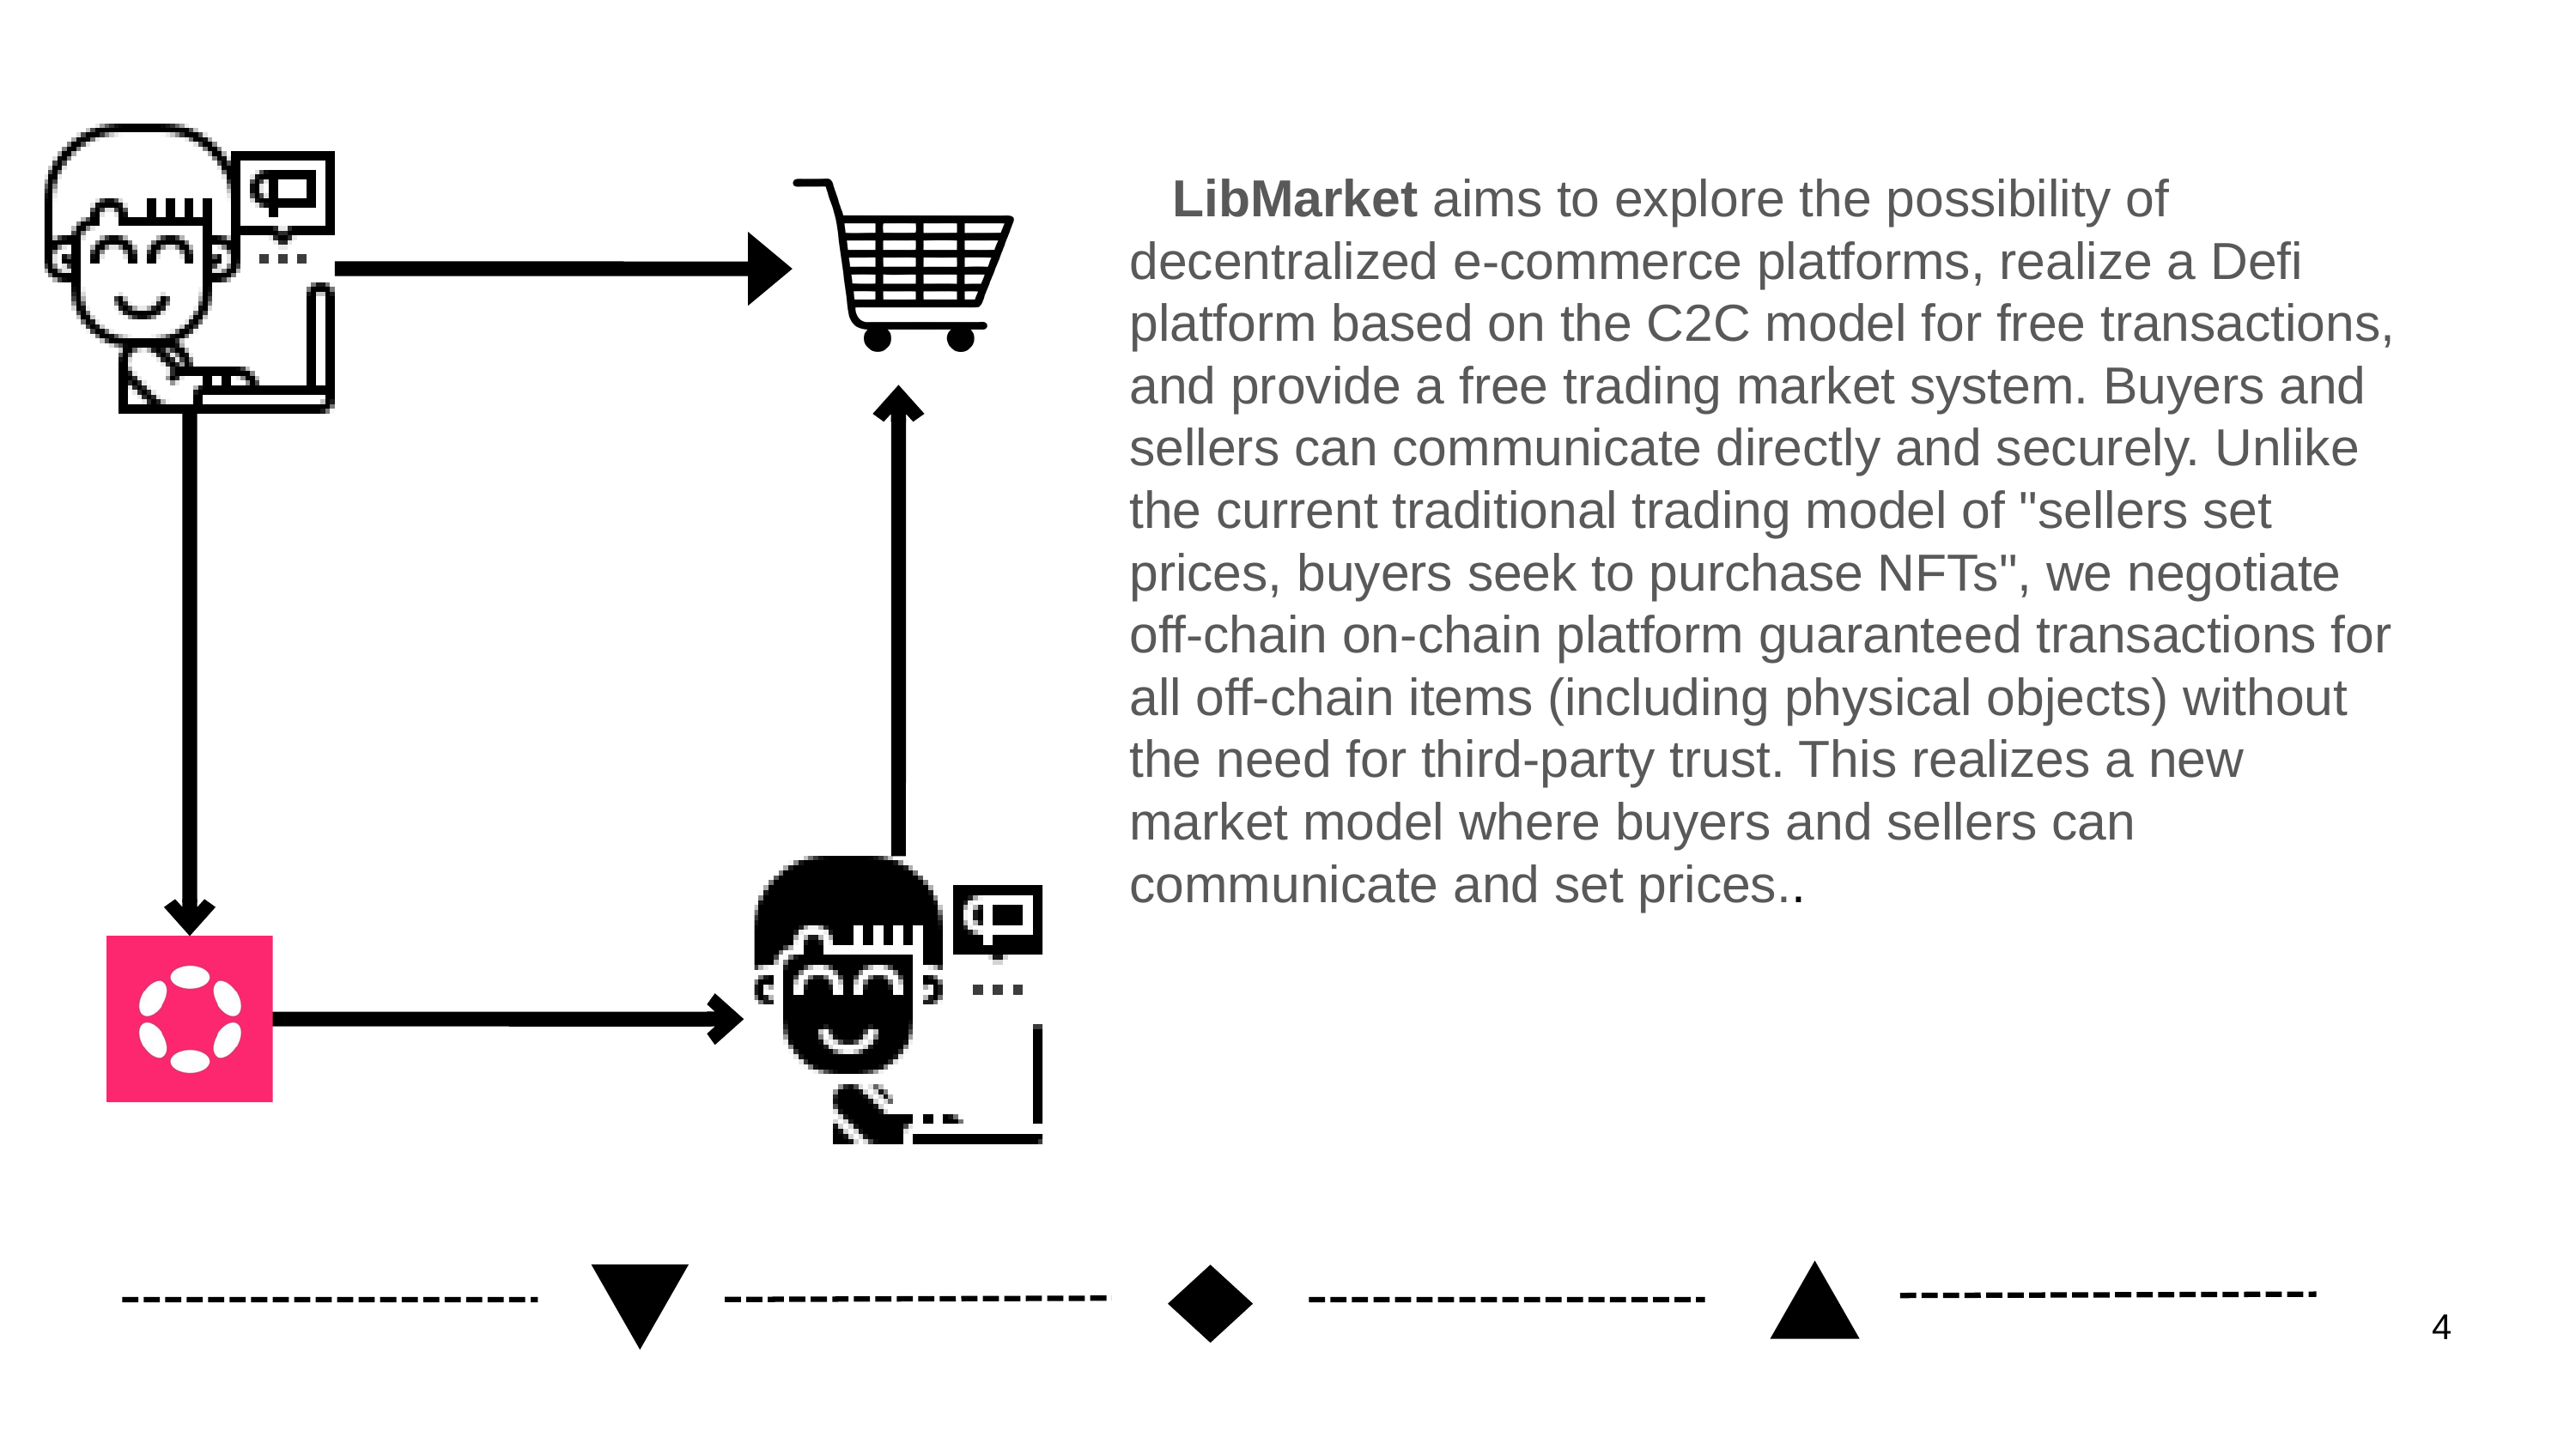

LibMarket aims to explore the possibility of decentralized e-commerce platforms, realize a Defi platform based on the C2C model for free transactions, and provide a free trading market system. Buyers and sellers can communicate directly and securely. Unlike the current traditional trading model of "sellers set prices, buyers seek to purchase NFTs", we negotiate off-chain on-chain platform guaranteed transactions for all off-chain items (including physical objects) without the need for third-party trust. This realizes a new market model where buyers and sellers can communicate and set prices..

4